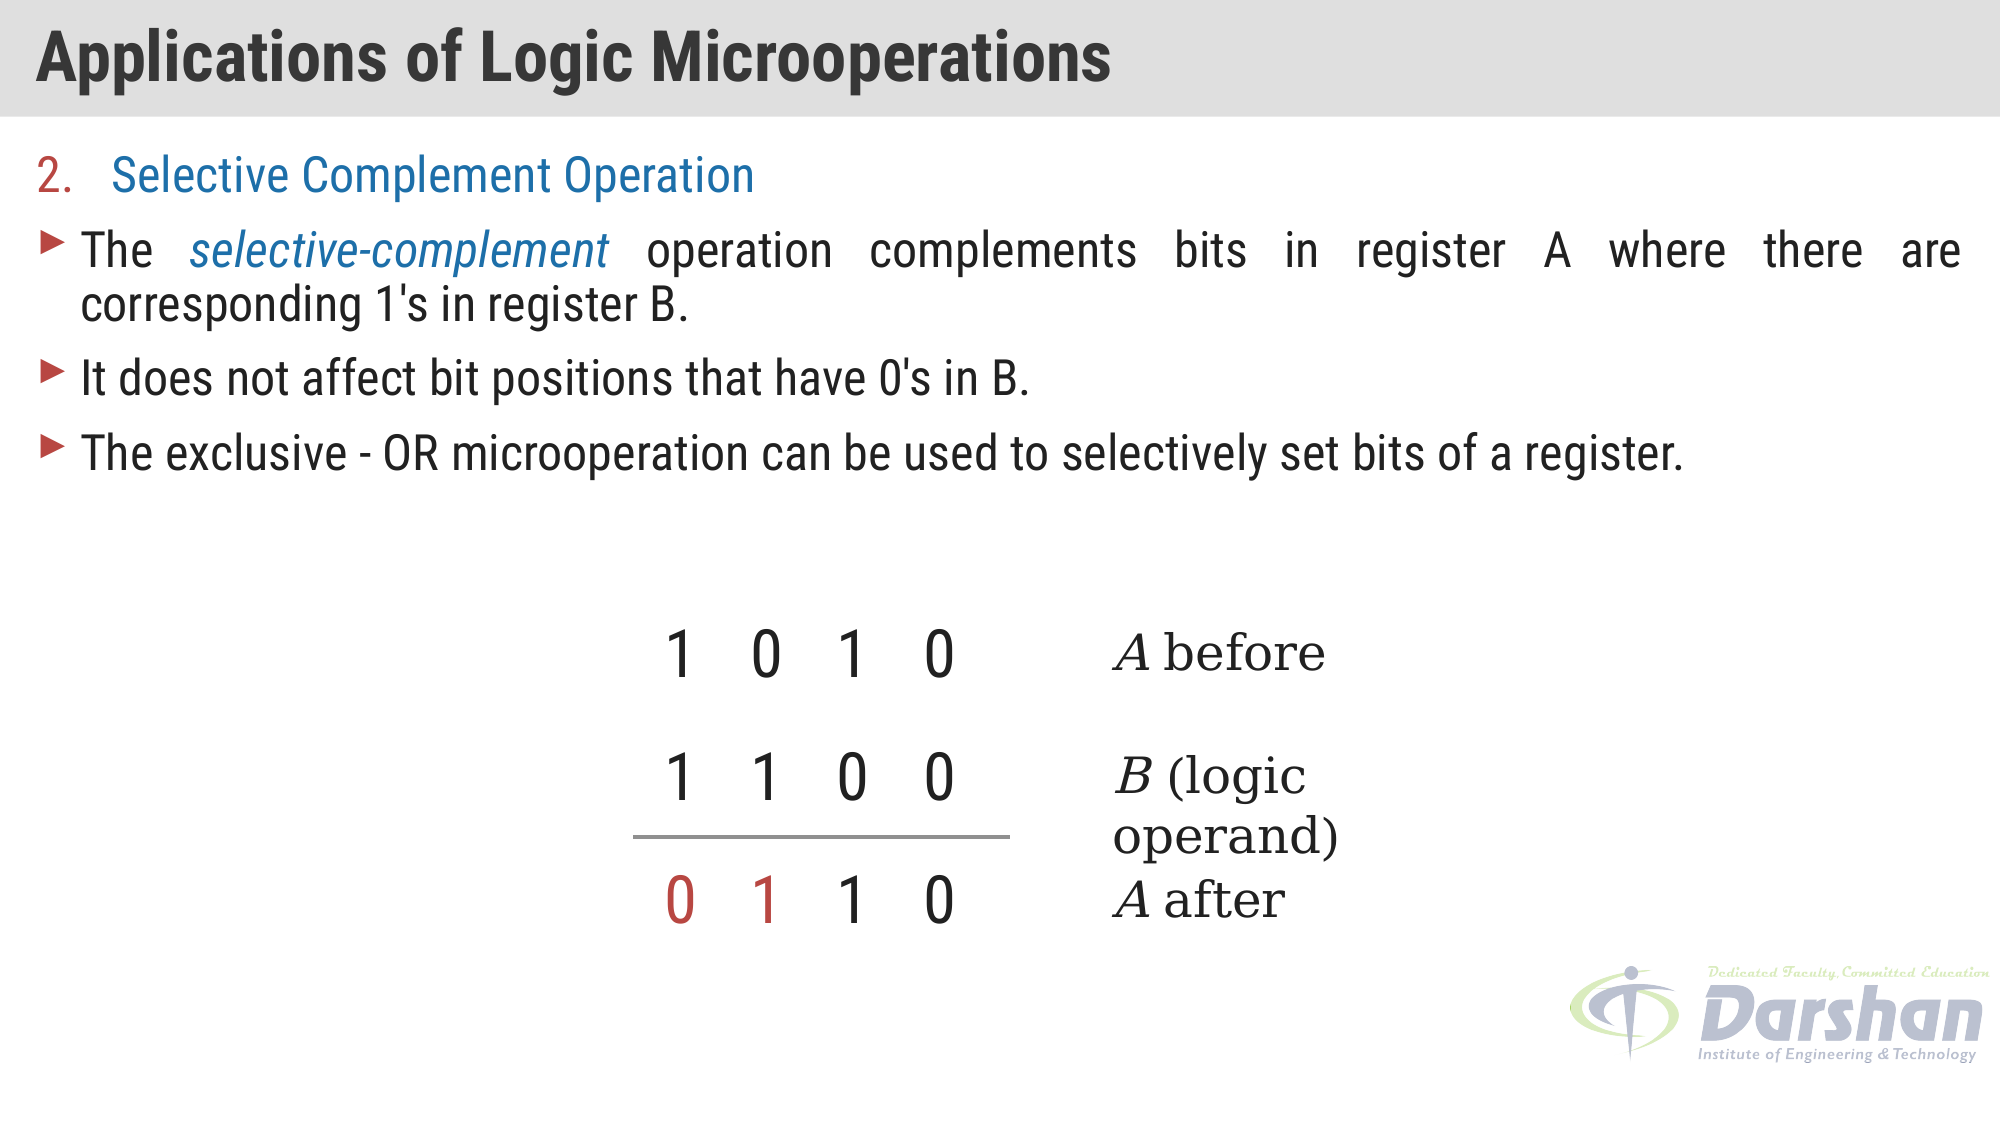

# Applications of Logic Microoperations
Selective Complement Operation
The selective-complement operation complements bits in register A where there are corresponding 1's in register B.
It does not affect bit positions that have 0's in B.
The exclusive - OR microoperation can be used to selectively set bits of a register.

0
1
0
1
A before
1
0
0
1
B (logic operand)
1
1
0
0
A after